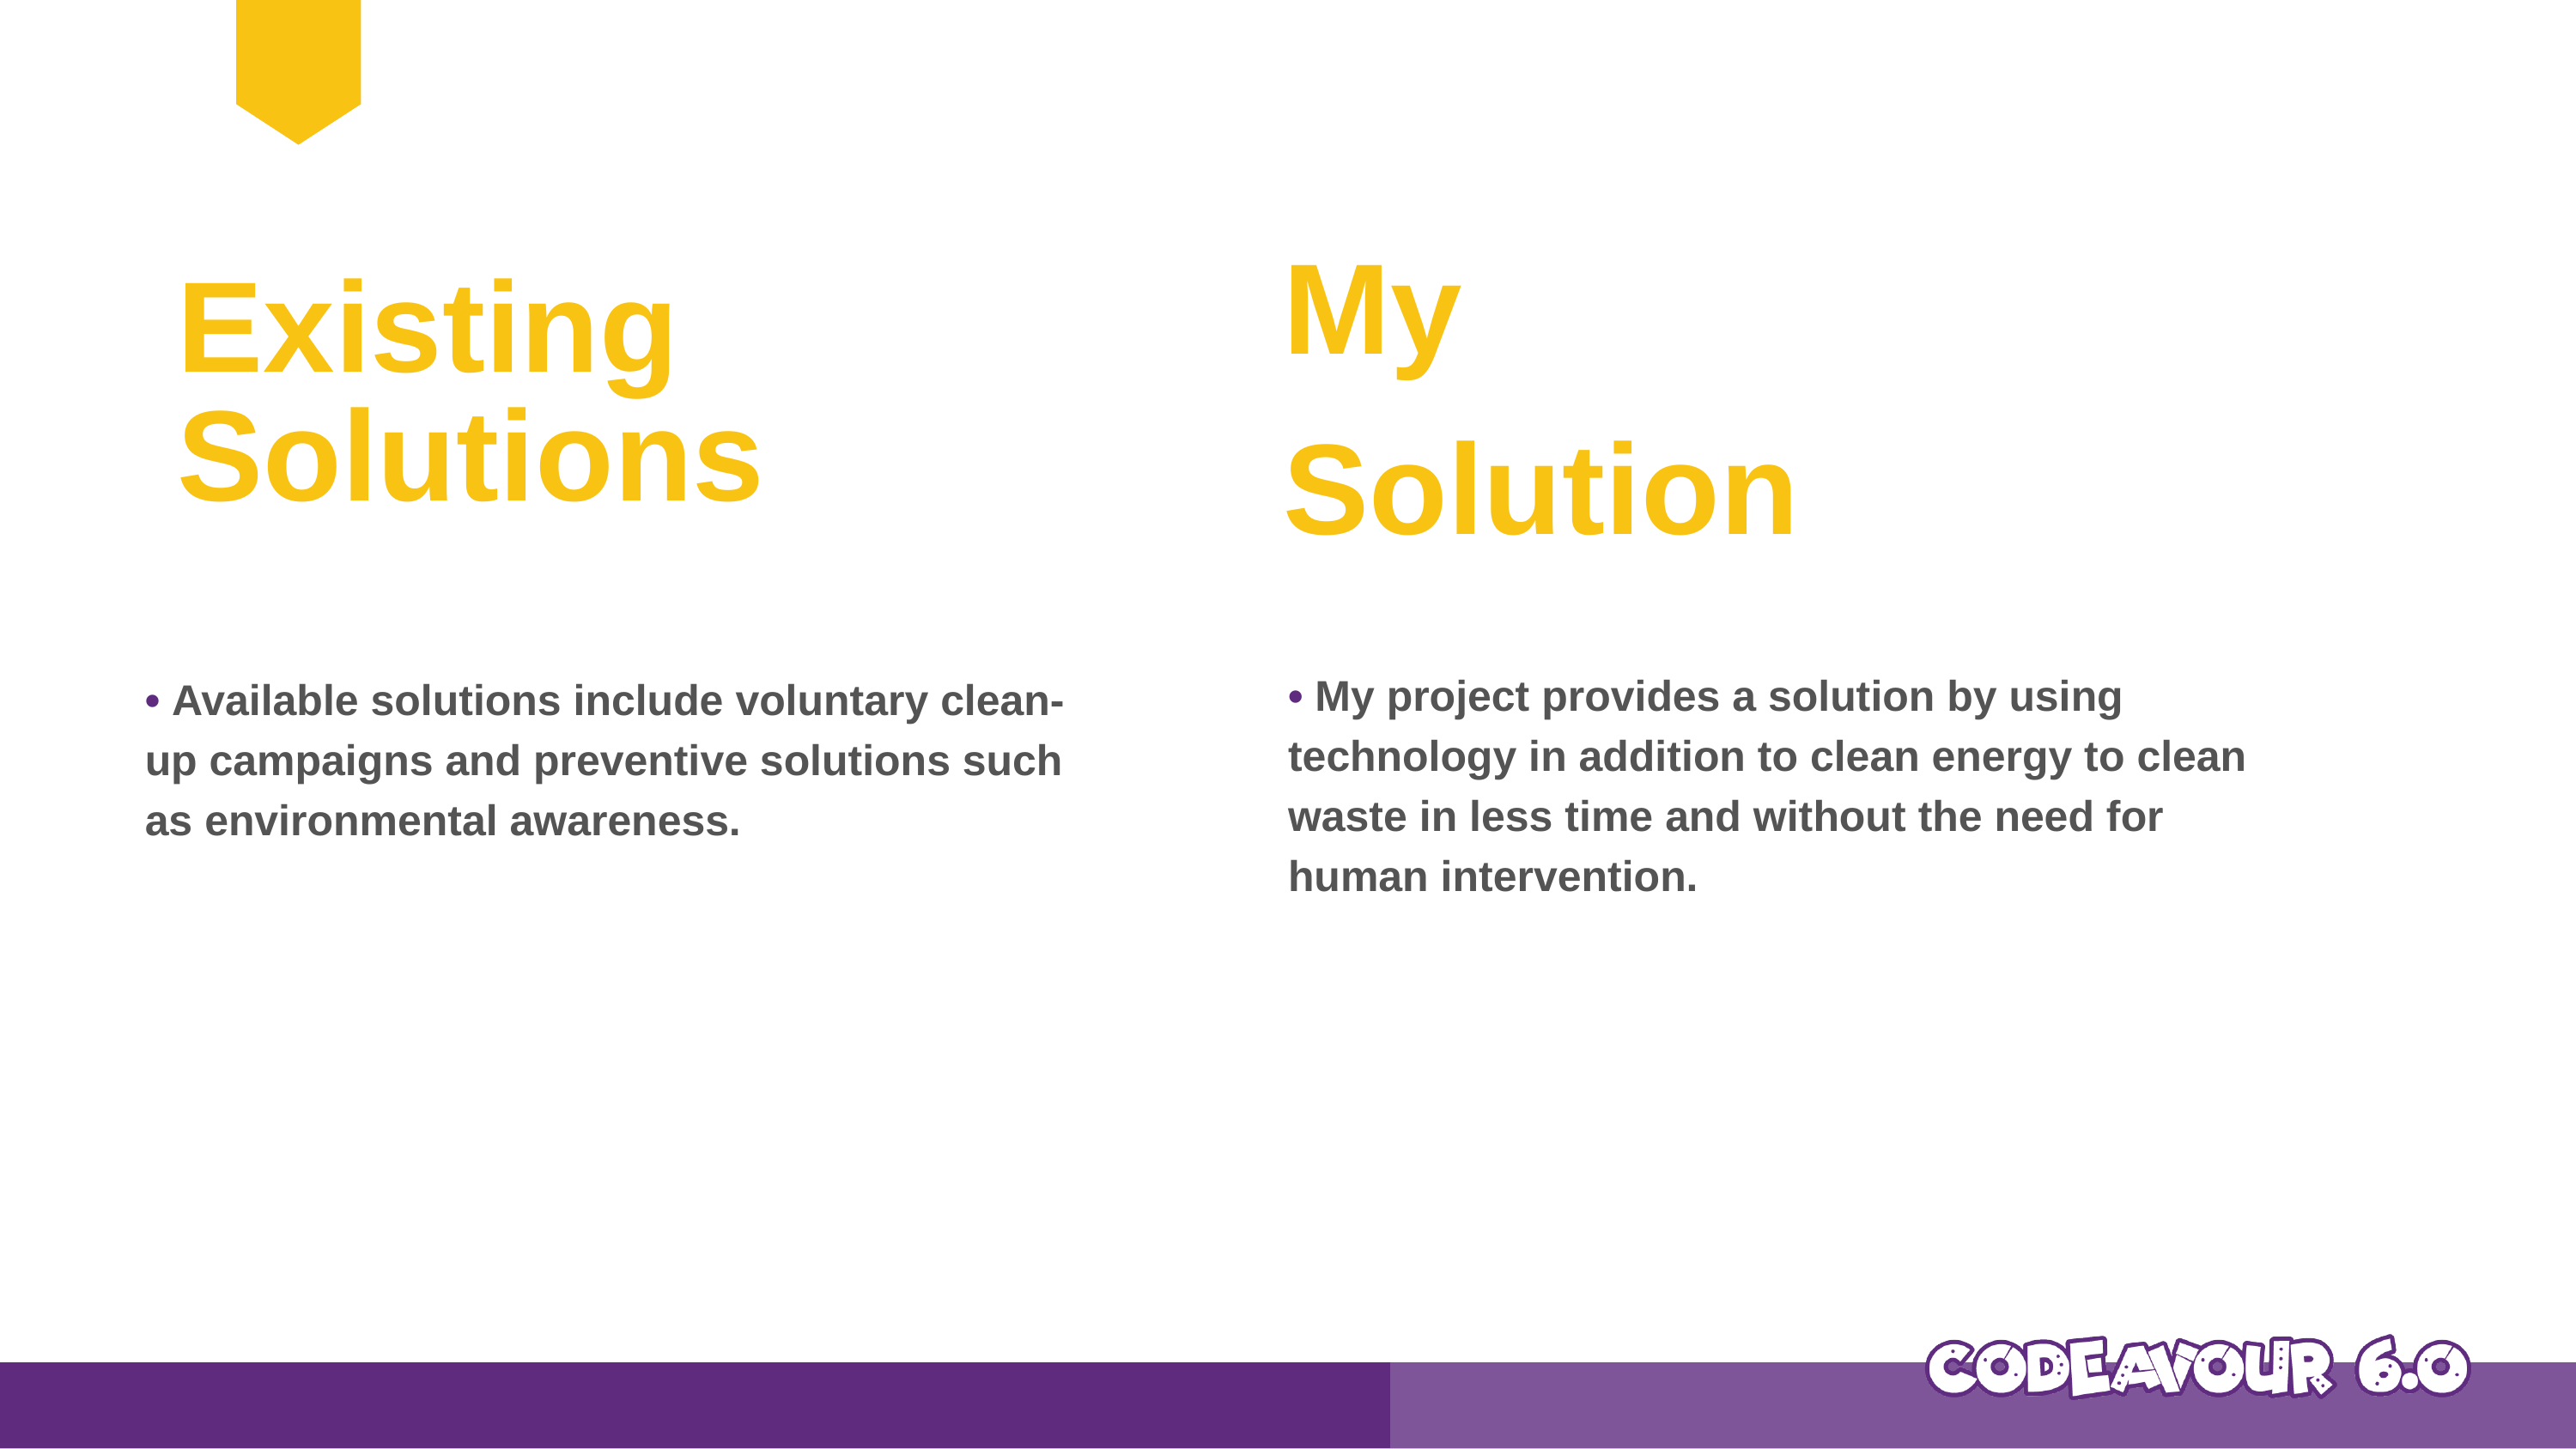

My
Solution
Existing Solutions
• My project provides a solution by using technology in addition to clean energy to clean waste in less time and without the need for human intervention.
• Available solutions include voluntary clean-up campaigns and preventive solutions such as environmental awareness.